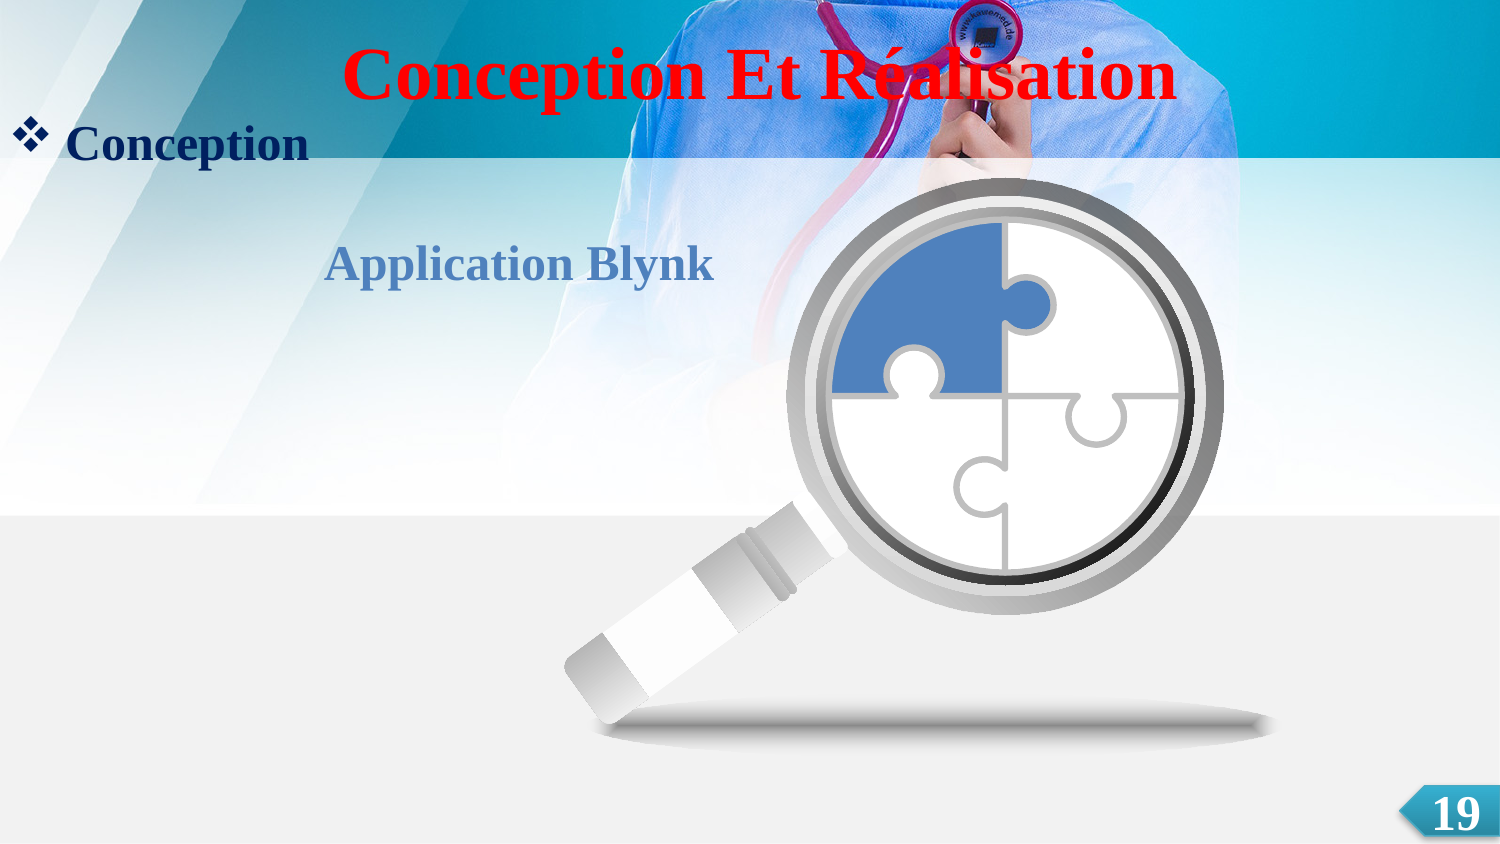

Conception Et Réalisation
Conception

Application Blynk

19